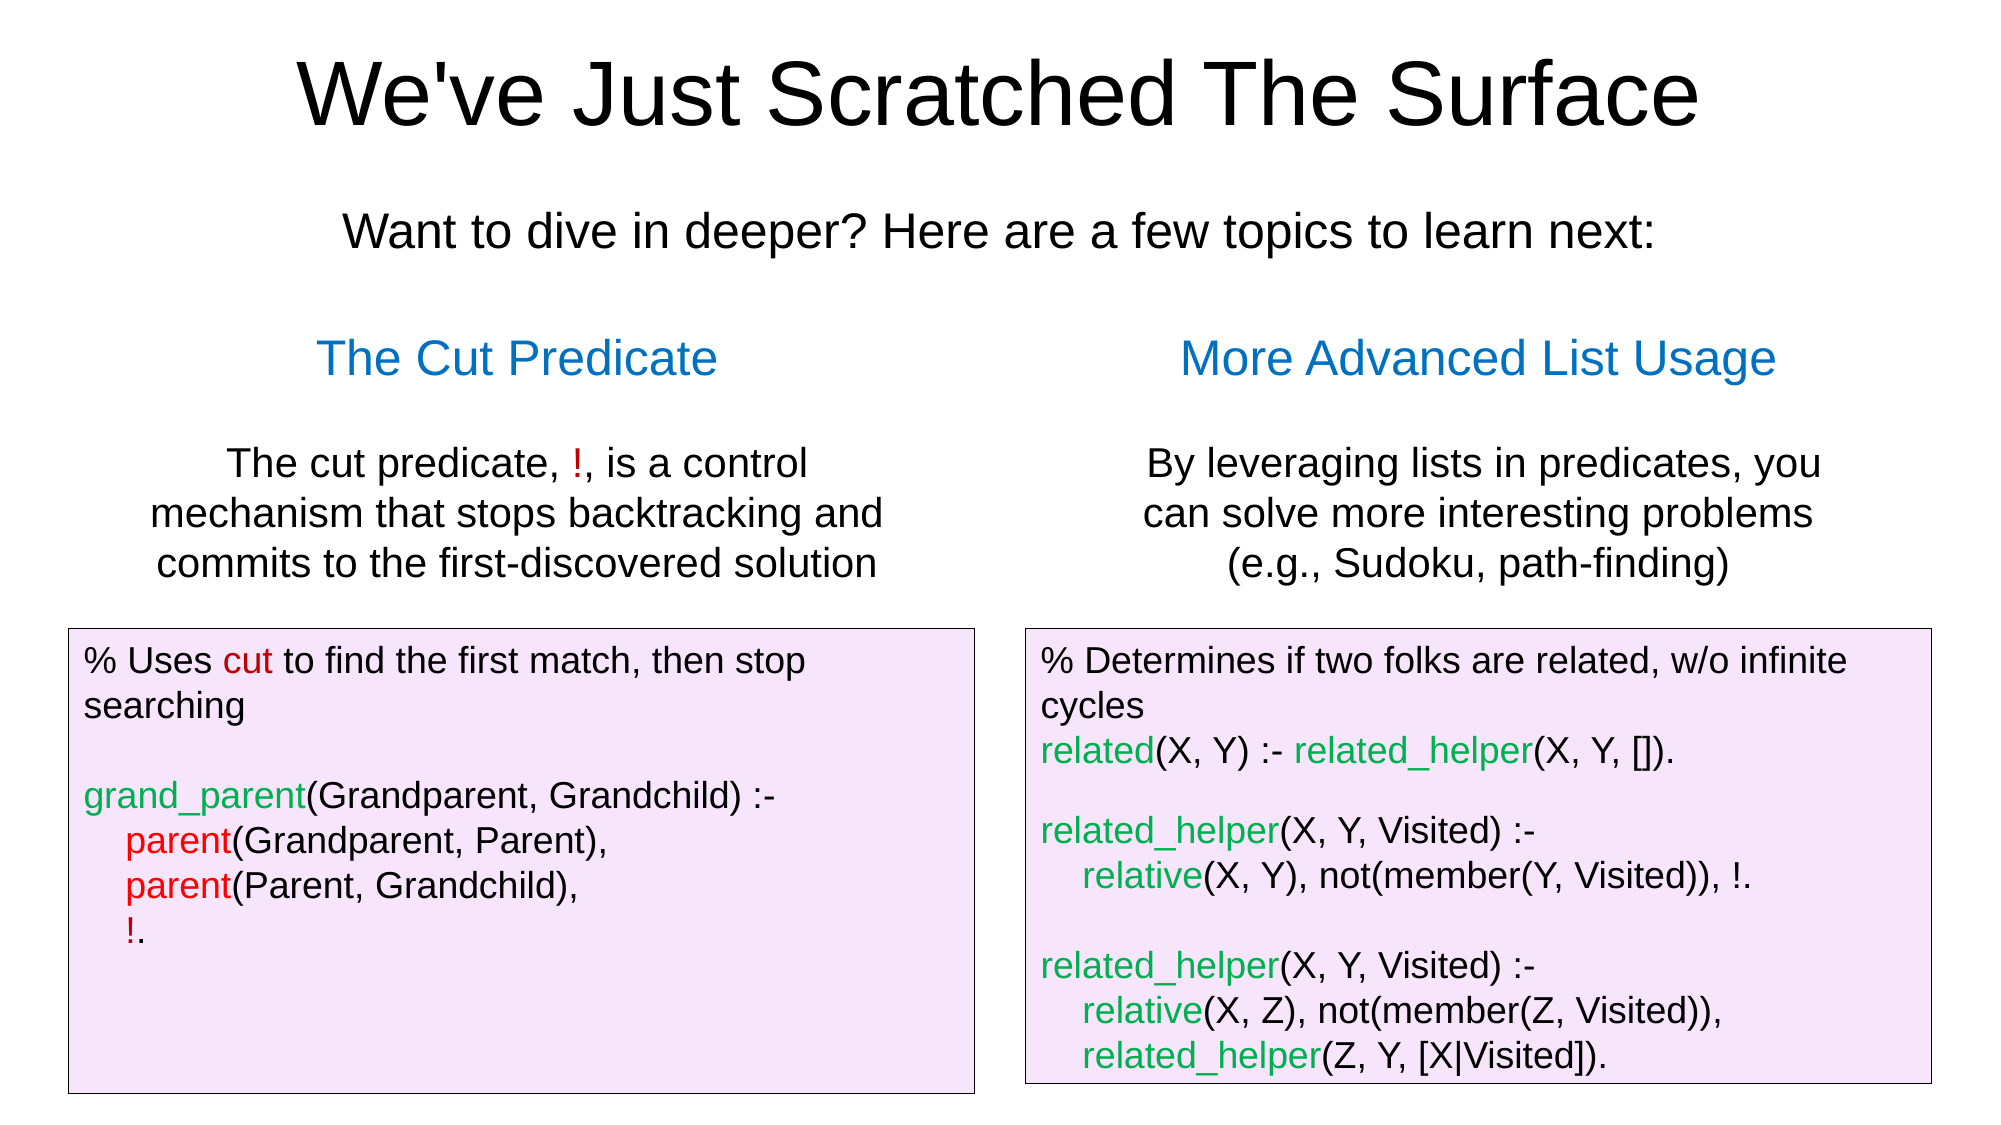

We've Just Scratched The Surface
Want to dive in deeper? Here are a few topics to learn next:
More Advanced List Usage
The Cut Predicate
 By leveraging lists in predicates, you can solve more interesting problems (e.g., Sudoku, path-finding)
The cut predicate, !, is a control mechanism that stops backtracking and commits to the first-discovered solution
% Uses cut to find the first match, then stop searching

grand_parent(Grandparent, Grandchild) :-
    parent(Grandparent, Parent),
    parent(Parent, Grandchild),
    !.

% Determines if two folks are related, w/o infinite cycles
related(X, Y) :- related_helper(X, Y, []).

related_helper(X, Y, Visited) :-
    relative(X, Y), not(member(Y, Visited)), !.

related_helper(X, Y, Visited) :-
    relative(X, Z), not(member(Z, Visited)),
    related_helper(Z, Y, [X|Visited]).